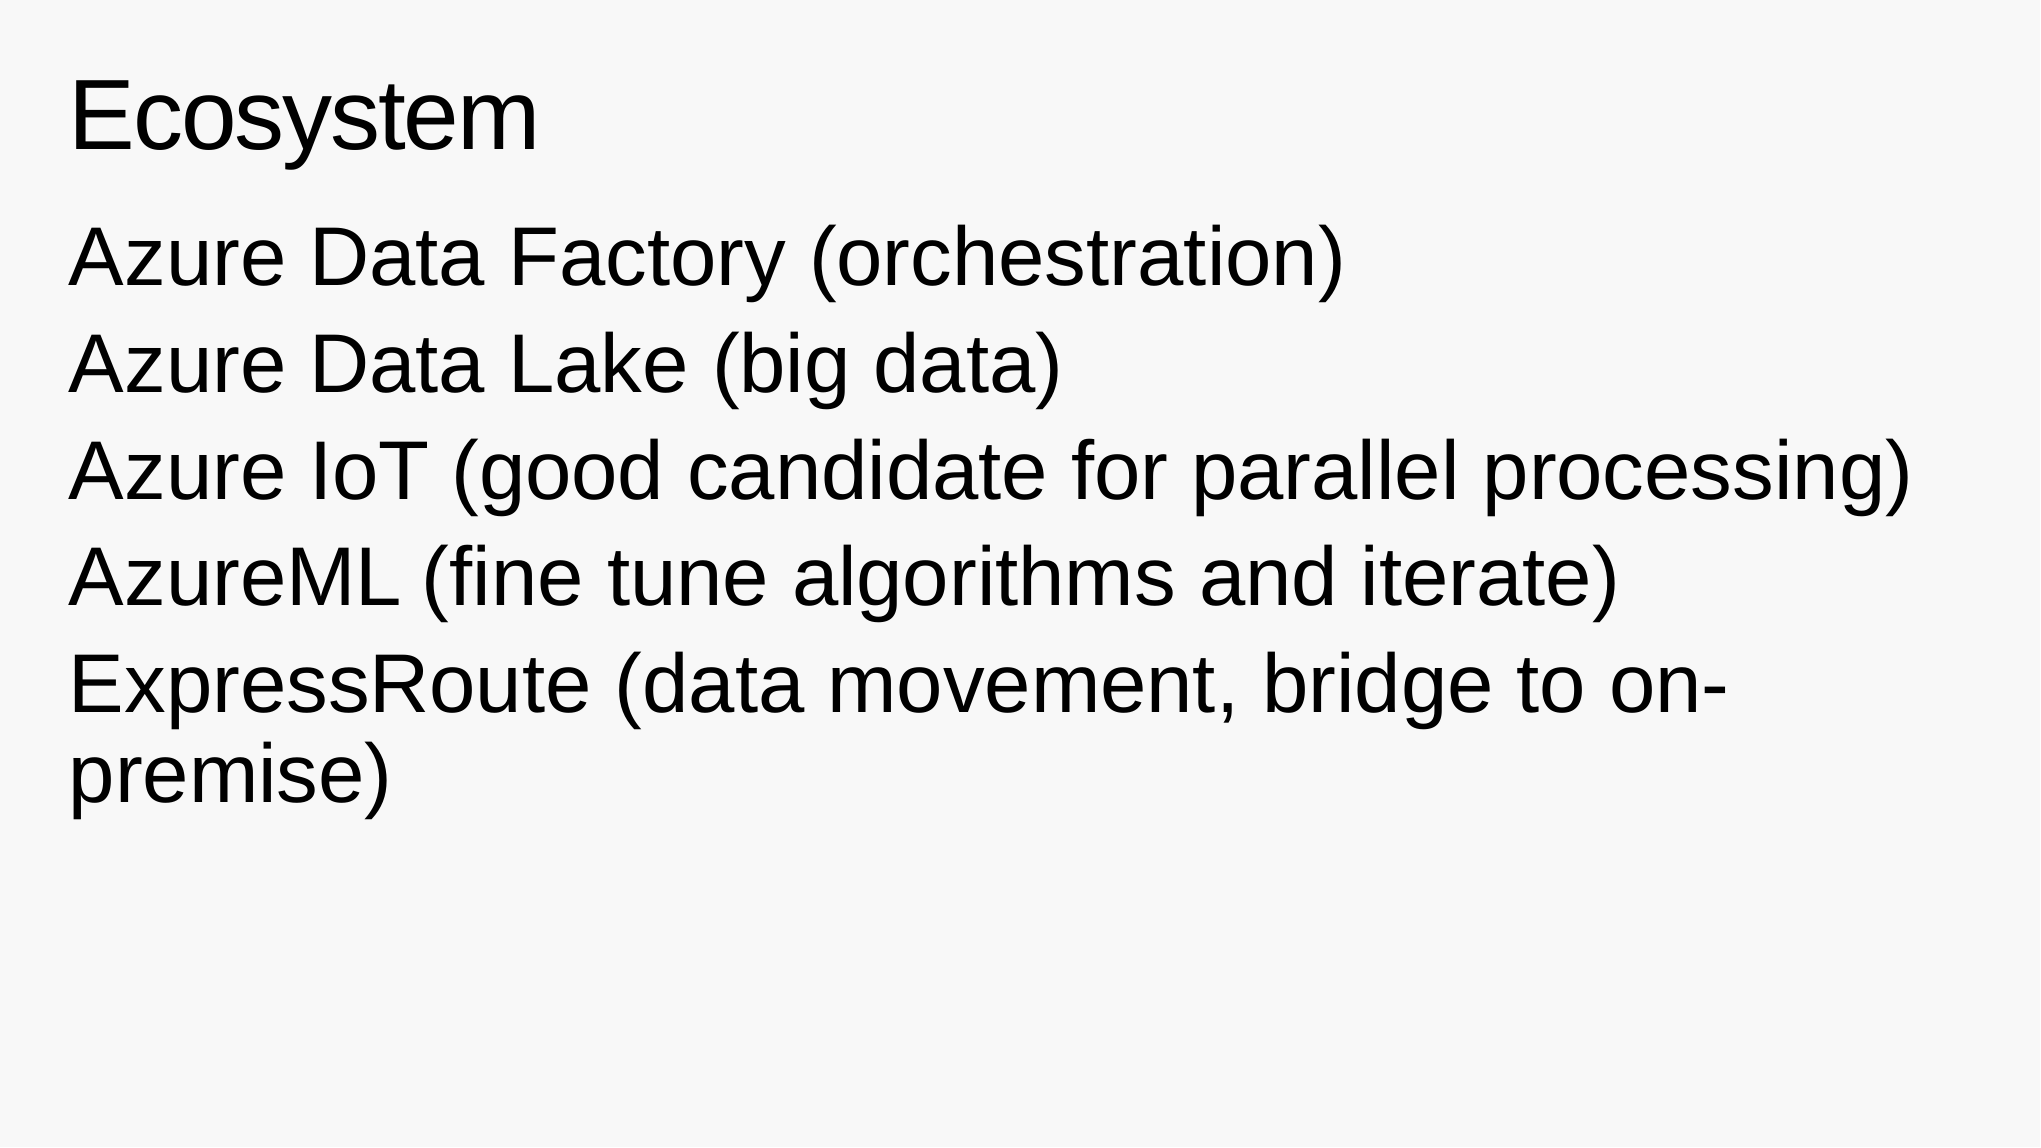

# Ecosystem
Azure Data Factory (orchestration)
Azure Data Lake (big data)
Azure IoT (good candidate for parallel processing)
AzureML (fine tune algorithms and iterate)
ExpressRoute (data movement, bridge to on-premise)